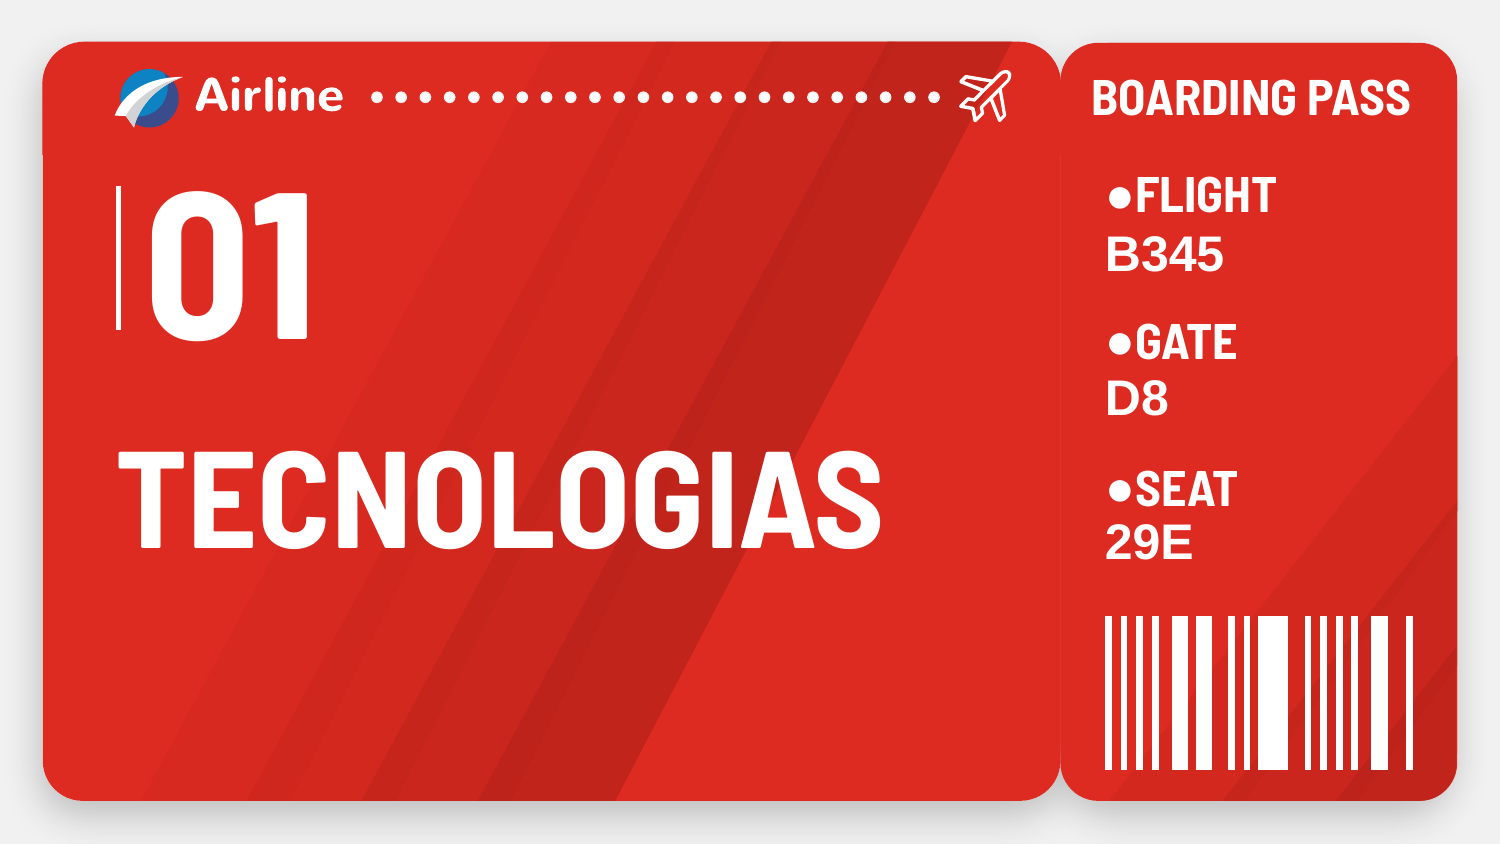

BOARDING PASS

01
FLIGHT
B345
GATE
# TECNOLOGIAS
D8
SEAT
29E